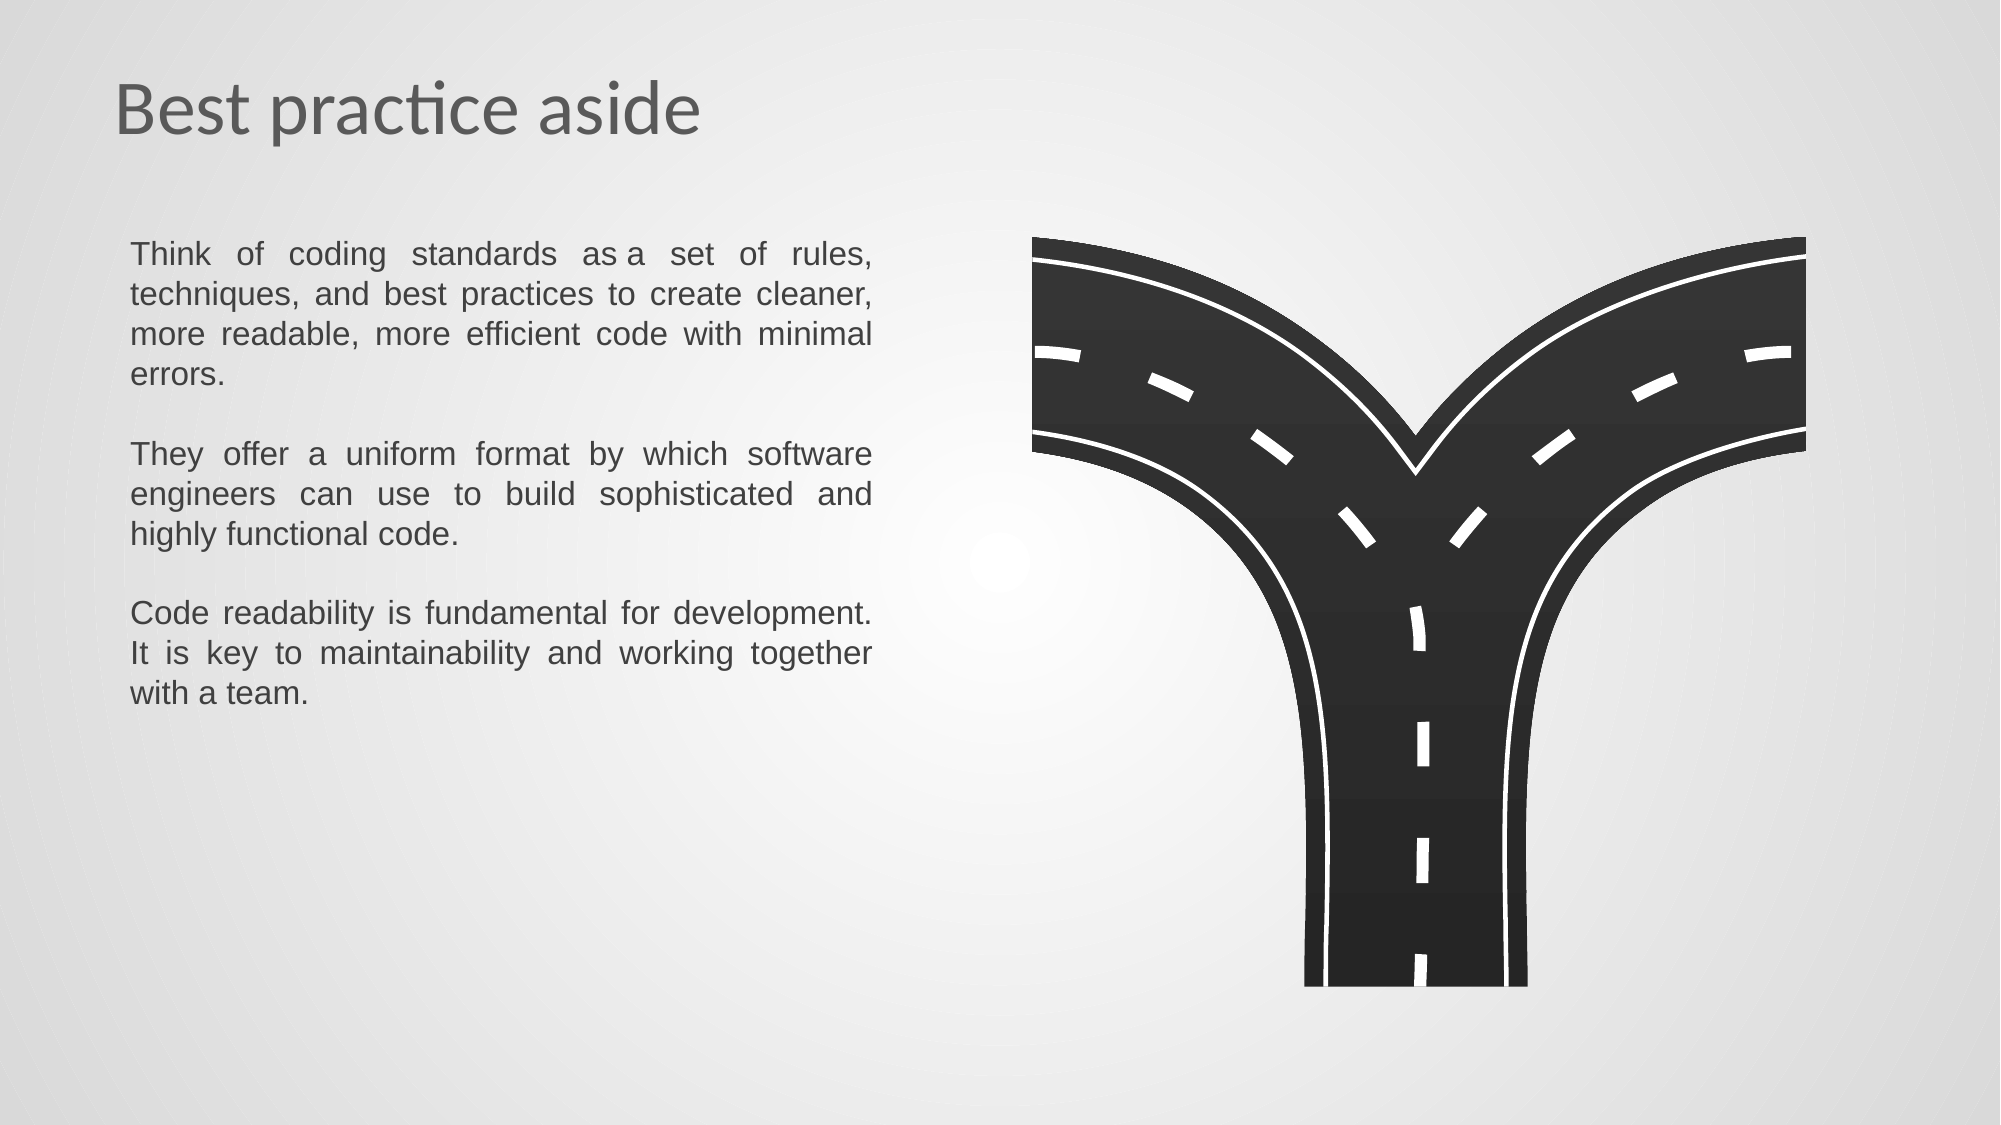

# Best practice aside
Think of coding standards as a set of rules, techniques, and best practices to create cleaner, more readable, more efficient code with minimal errors.

They offer a uniform format by which software engineers can use to build sophisticated and highly functional code.

Code readability is fundamental for development. It is key to maintainability and working together with a team.